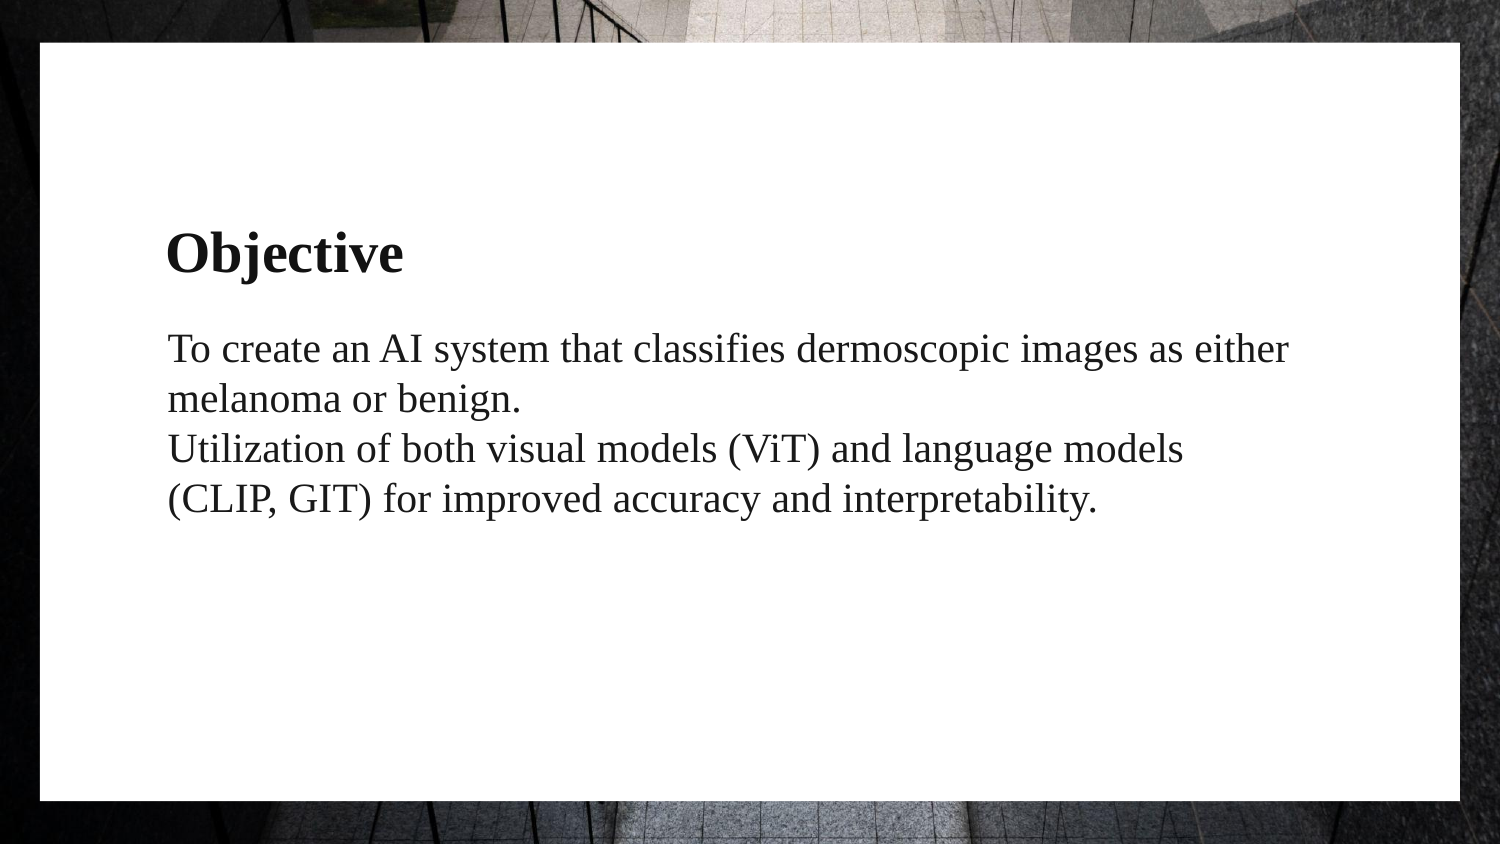

Objective
To create an AI system that classifies dermoscopic images as either melanoma or benign.
Utilization of both visual models (ViT) and language models (CLIP, GIT) for improved accuracy and interpretability.